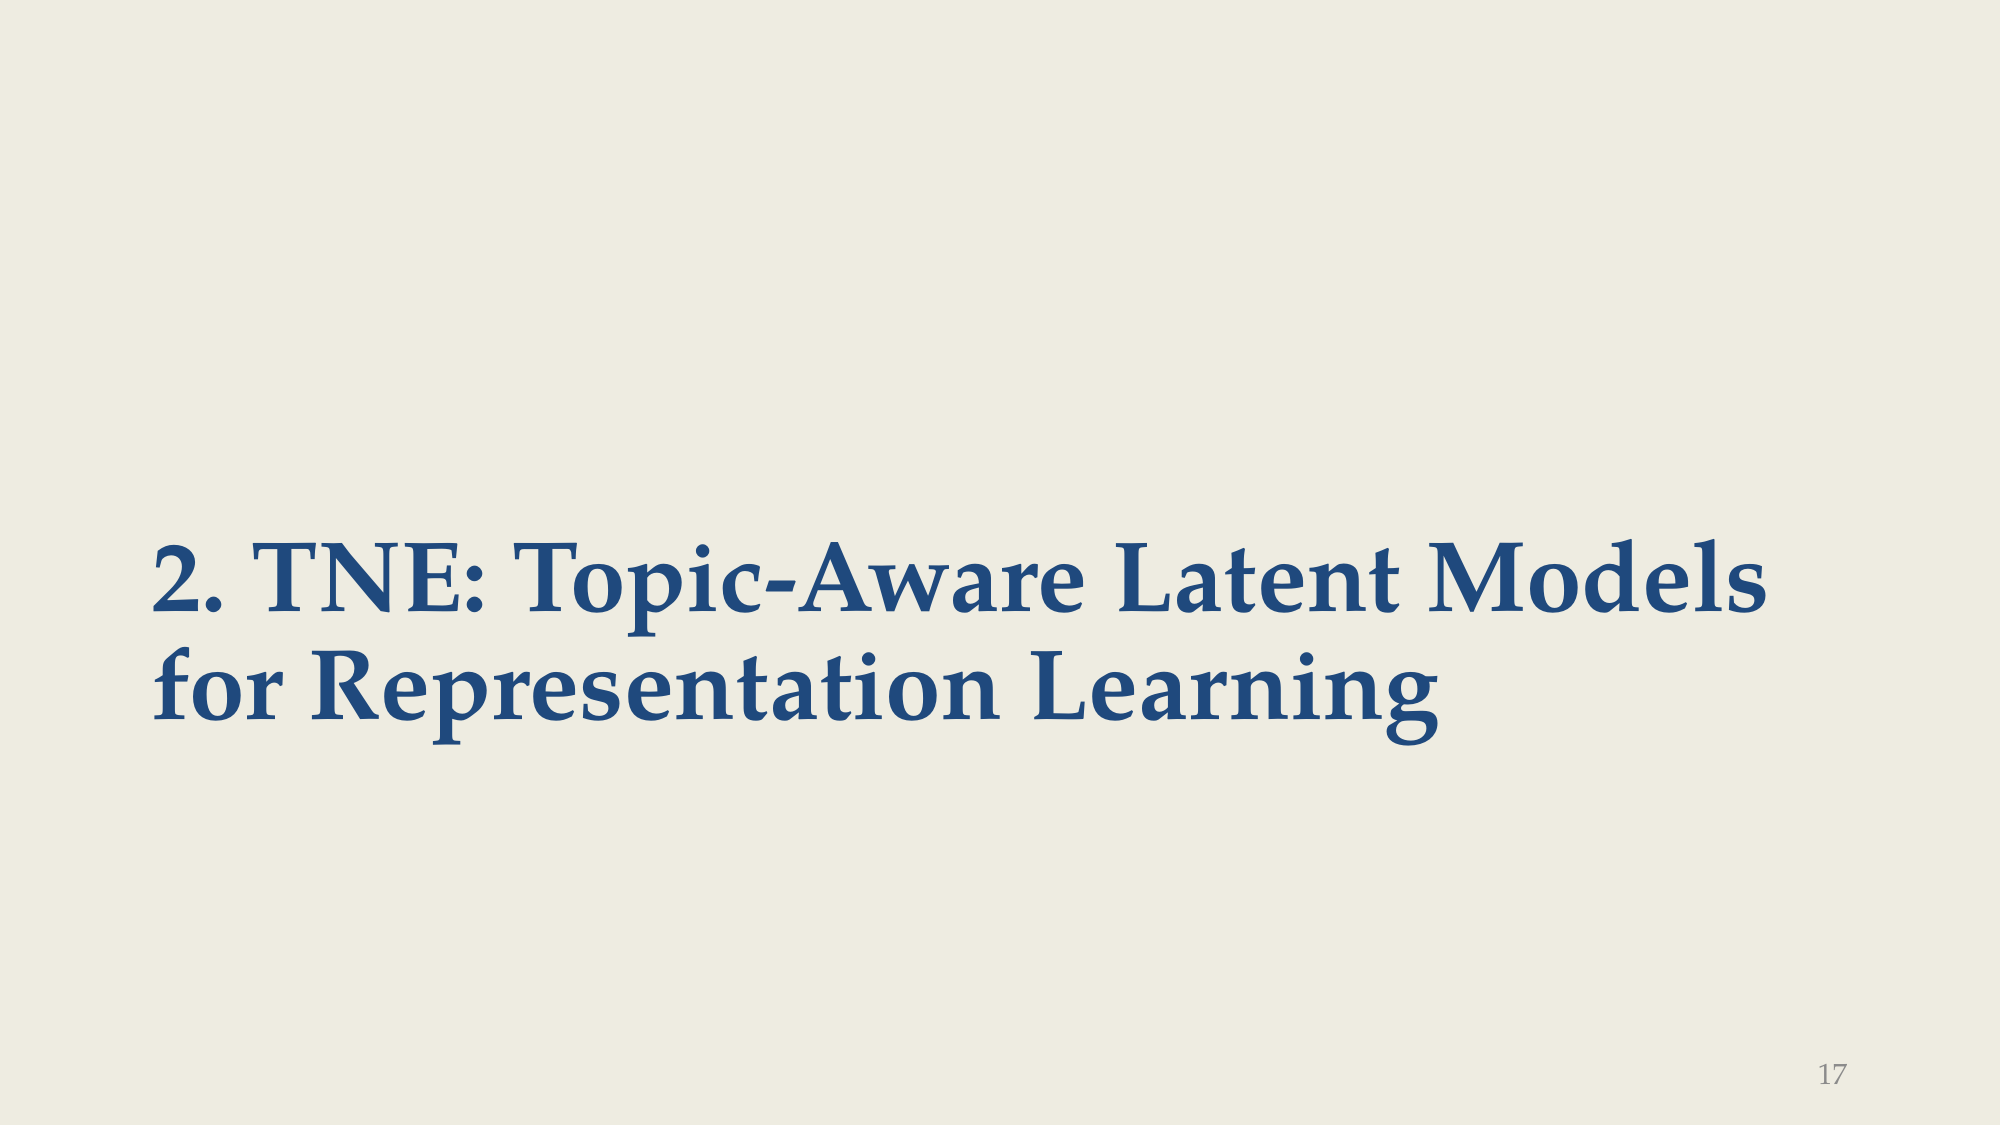

# 2. TNE: Topic-Aware Latent Models for Representation Learning

17